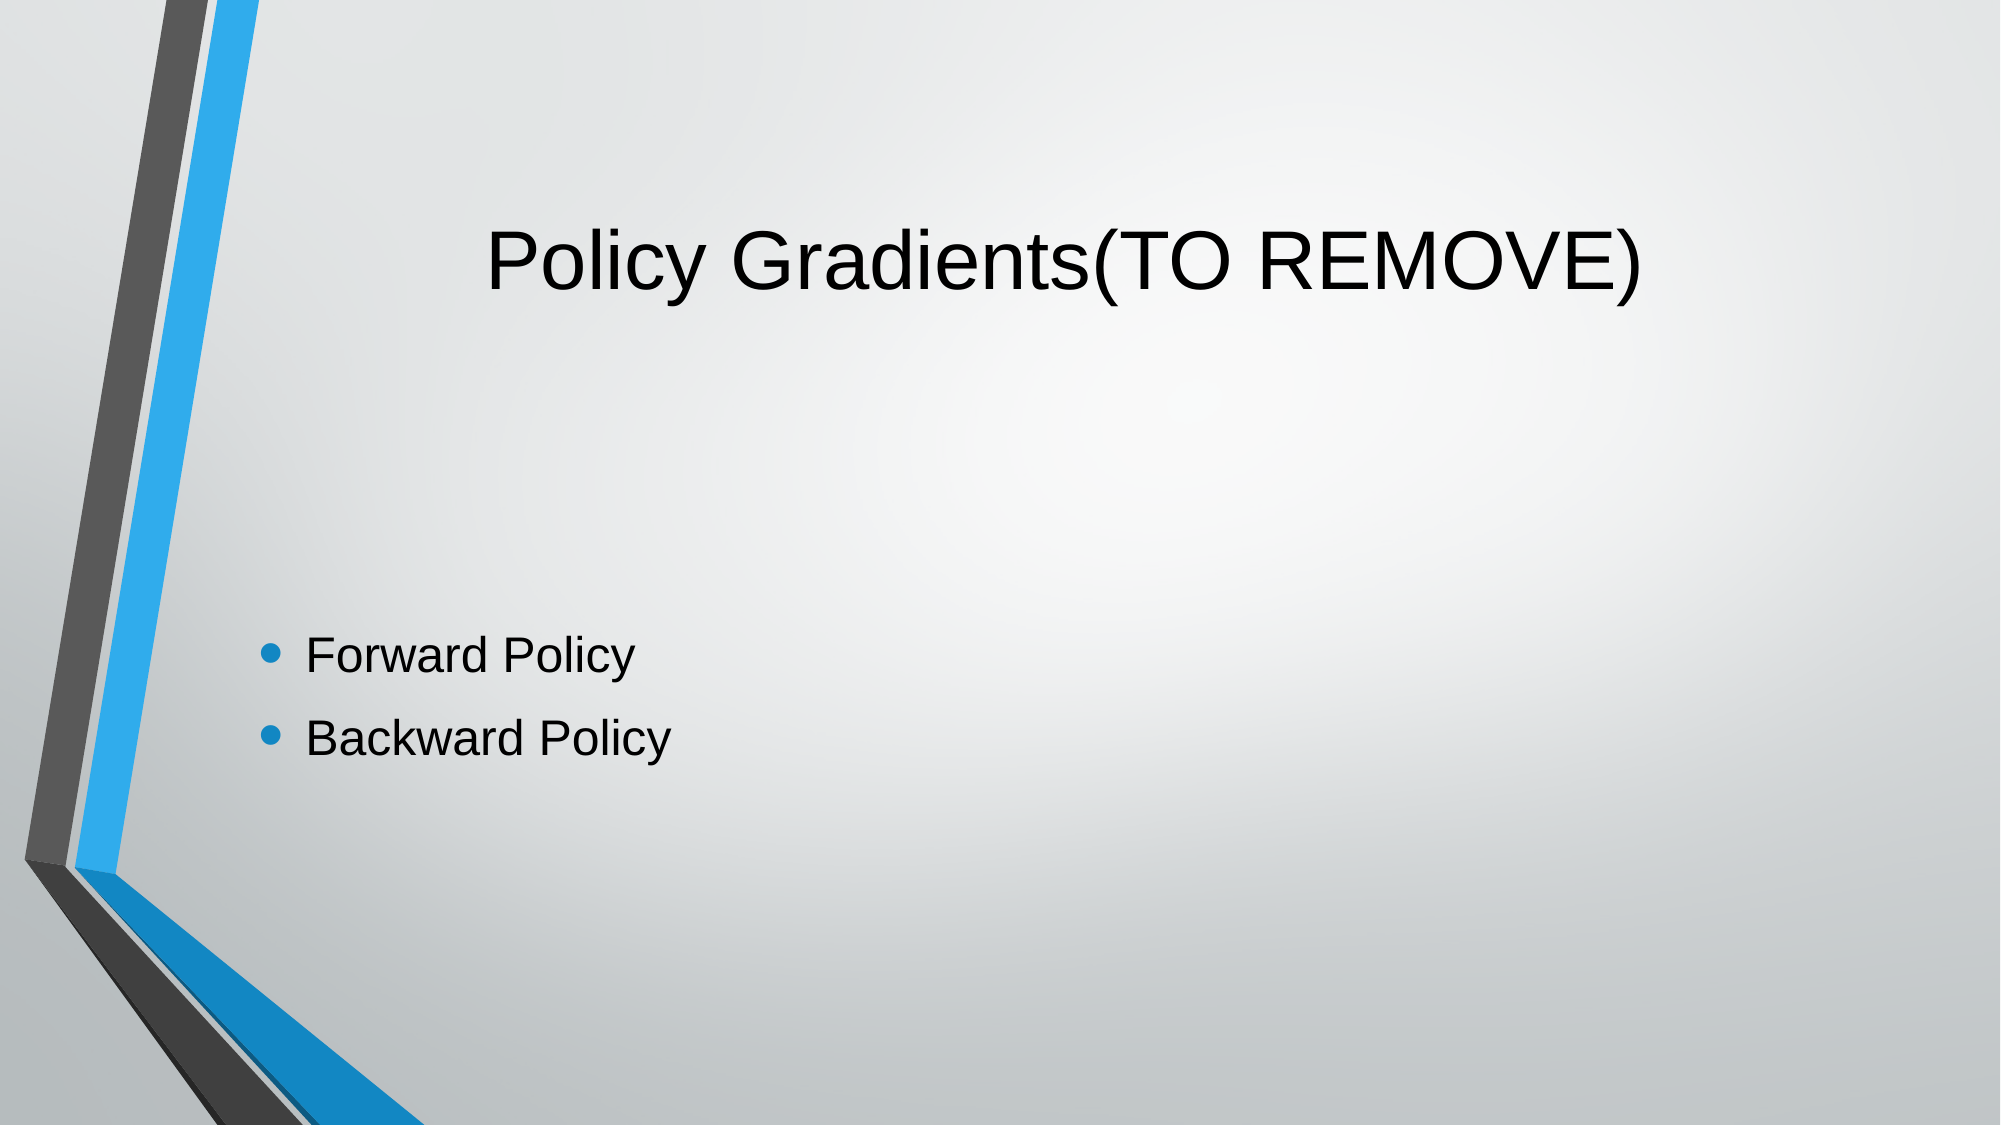

# Policy Gradients(TO REMOVE)
Forward Policy
Backward Policy